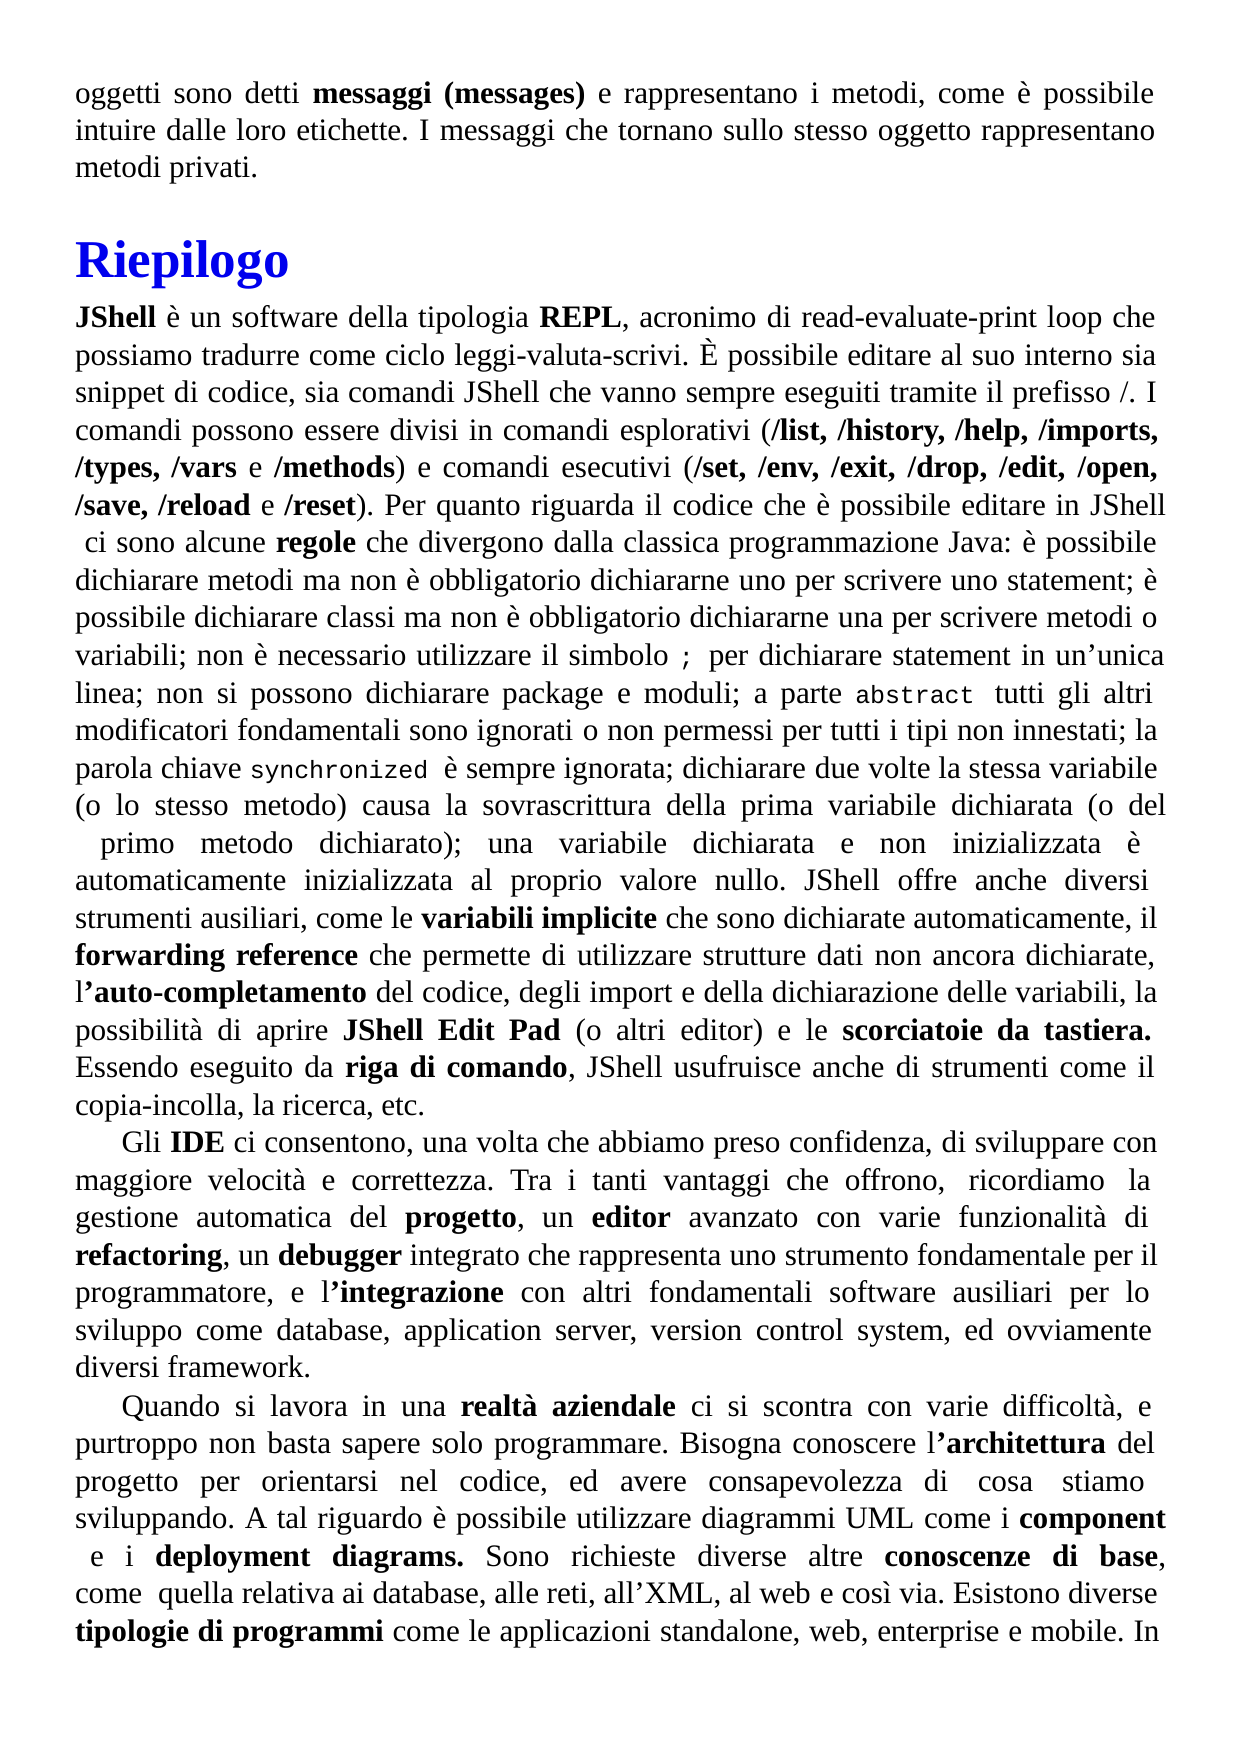

oggetti sono detti messaggi (messages) e rappresentano i metodi, come è possibile  intuire dalle loro etichette. I messaggi che tornano sullo stesso oggetto rappresentano  metodi privati.
# Riepilogo
JShell è un software della tipologia REPL, acronimo di read-evaluate-print loop che  possiamo tradurre come ciclo leggi-valuta-scrivi. È possibile editare al suo interno sia  snippet di codice, sia comandi JShell che vanno sempre eseguiti tramite il prefisso /. I  comandi possono essere divisi in comandi esplorativi (/list, /history, /help, /imports,
/types, /vars e /methods) e comandi esecutivi (/set, /env, /exit, /drop, /edit, /open,
/save, /reload e /reset). Per quanto riguarda il codice che è possibile editare in JShell  ci sono alcune regole che divergono dalla classica programmazione Java: è possibile  dichiarare metodi ma non è obbligatorio dichiararne uno per scrivere uno statement; è  possibile dichiarare classi ma non è obbligatorio dichiararne una per scrivere metodi o  variabili; non è necessario utilizzare il simbolo ; per dichiarare statement in un’unica
linea; non si possono dichiarare package e moduli; a parte abstract tutti gli altri  modificatori fondamentali sono ignorati o non permessi per tutti i tipi non innestati; la  parola chiave synchronized è sempre ignorata; dichiarare due volte la stessa variabile  (o lo stesso metodo) causa la sovrascrittura della prima variabile dichiarata (o del  primo metodo dichiarato); una variabile dichiarata e non inizializzata è  automaticamente inizializzata al proprio valore nullo. JShell offre anche diversi  strumenti ausiliari, come le variabili implicite che sono dichiarate automaticamente, il  forwarding reference che permette di utilizzare strutture dati non ancora dichiarate,  l’auto-completamento del codice, degli import e della dichiarazione delle variabili, la  possibilità di aprire JShell Edit Pad (o altri editor) e le scorciatoie da tastiera.  Essendo eseguito da riga di comando, JShell usufruisce anche di strumenti come il  copia-incolla, la ricerca, etc.
Gli IDE ci consentono, una volta che abbiamo preso confidenza, di sviluppare con  maggiore velocità e correttezza. Tra i tanti vantaggi che offrono, ricordiamo la  gestione automatica del progetto, un editor avanzato con varie funzionalità di  refactoring, un debugger integrato che rappresenta uno strumento fondamentale per il  programmatore, e l’integrazione con altri fondamentali software ausiliari per lo  sviluppo come database, application server, version control system, ed ovviamente  diversi framework.
Quando si lavora in una realtà aziendale ci si scontra con varie difficoltà, e  purtroppo non basta sapere solo programmare. Bisogna conoscere l’architettura del  progetto per orientarsi nel codice, ed avere consapevolezza di cosa stiamo  sviluppando. A tal riguardo è possibile utilizzare diagrammi UML come i component  e i deployment diagrams. Sono richieste diverse altre conoscenze di base, come  quella relativa ai database, alle reti, all’XML, al web e così via. Esistono diverse  tipologie di programmi come le applicazioni standalone, web, enterprise e mobile. In